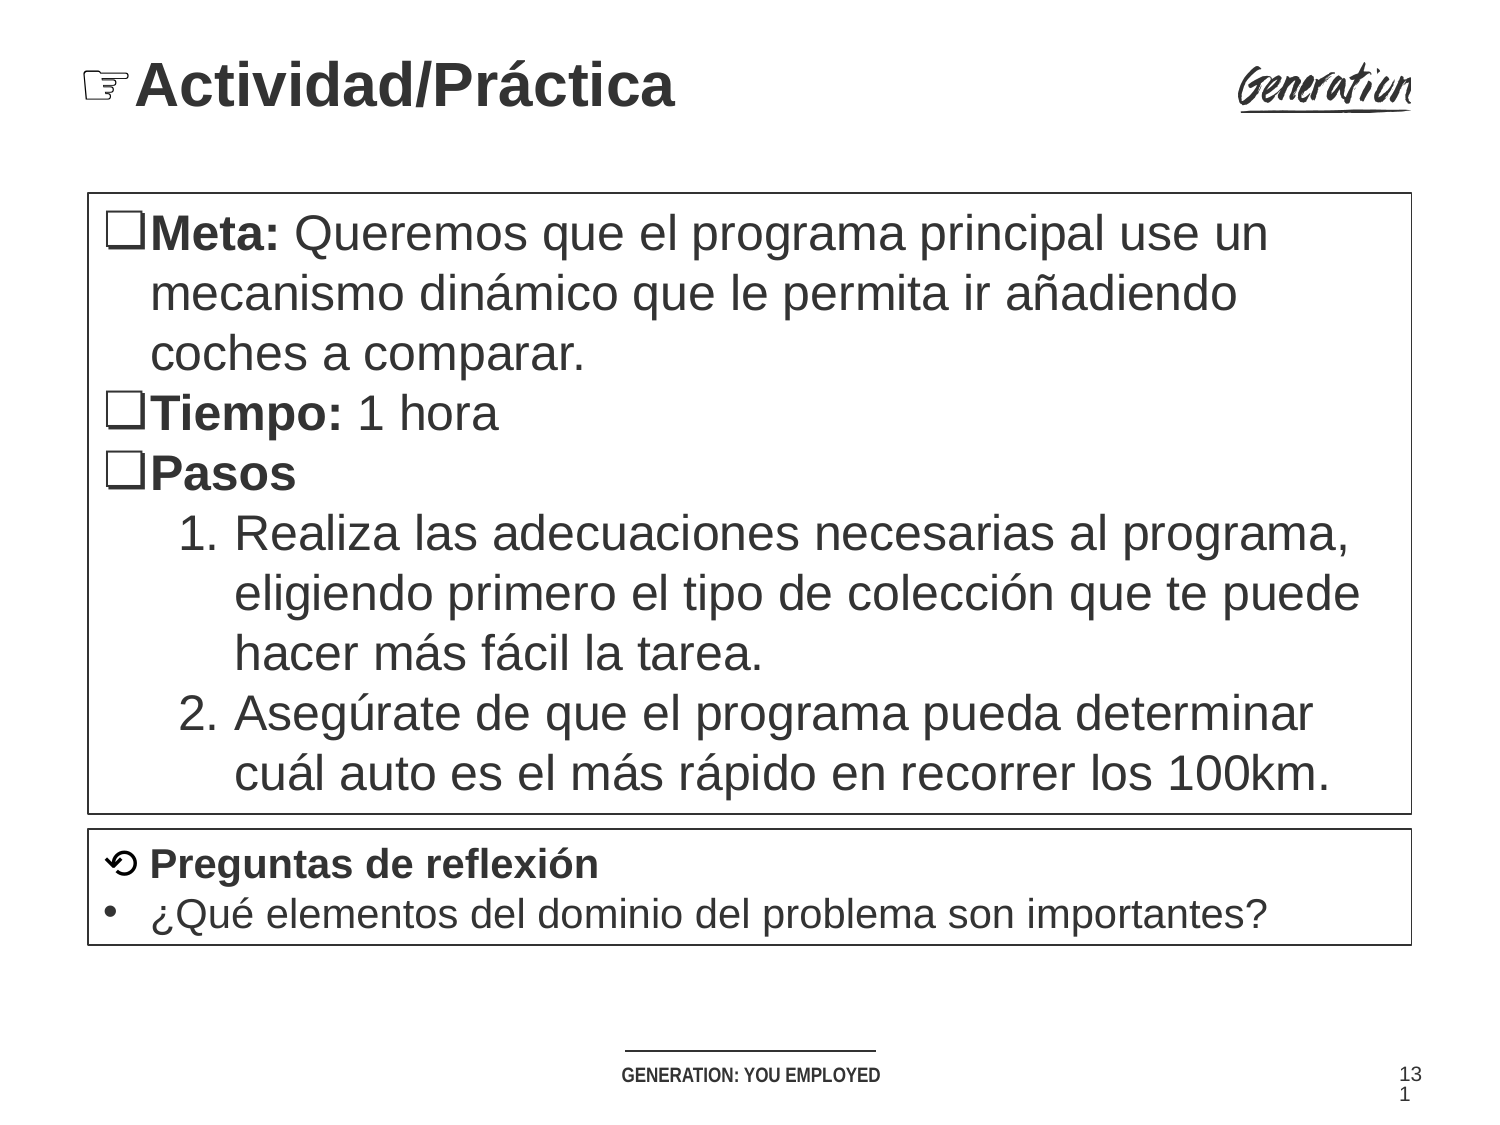

# ☞Actividad/Práctica
Meta: Queremos que el programa principal use un mecanismo dinámico que le permita ir añadiendo coches a comparar.
Tiempo: 1 hora
Pasos
Realiza las adecuaciones necesarias al programa, eligiendo primero el tipo de colección que te puede hacer más fácil la tarea.
Asegúrate de que el programa pueda determinar cuál auto es el más rápido en recorrer los 100km.
⟲ Preguntas de reflexión
¿Qué elementos del dominio del problema son importantes?